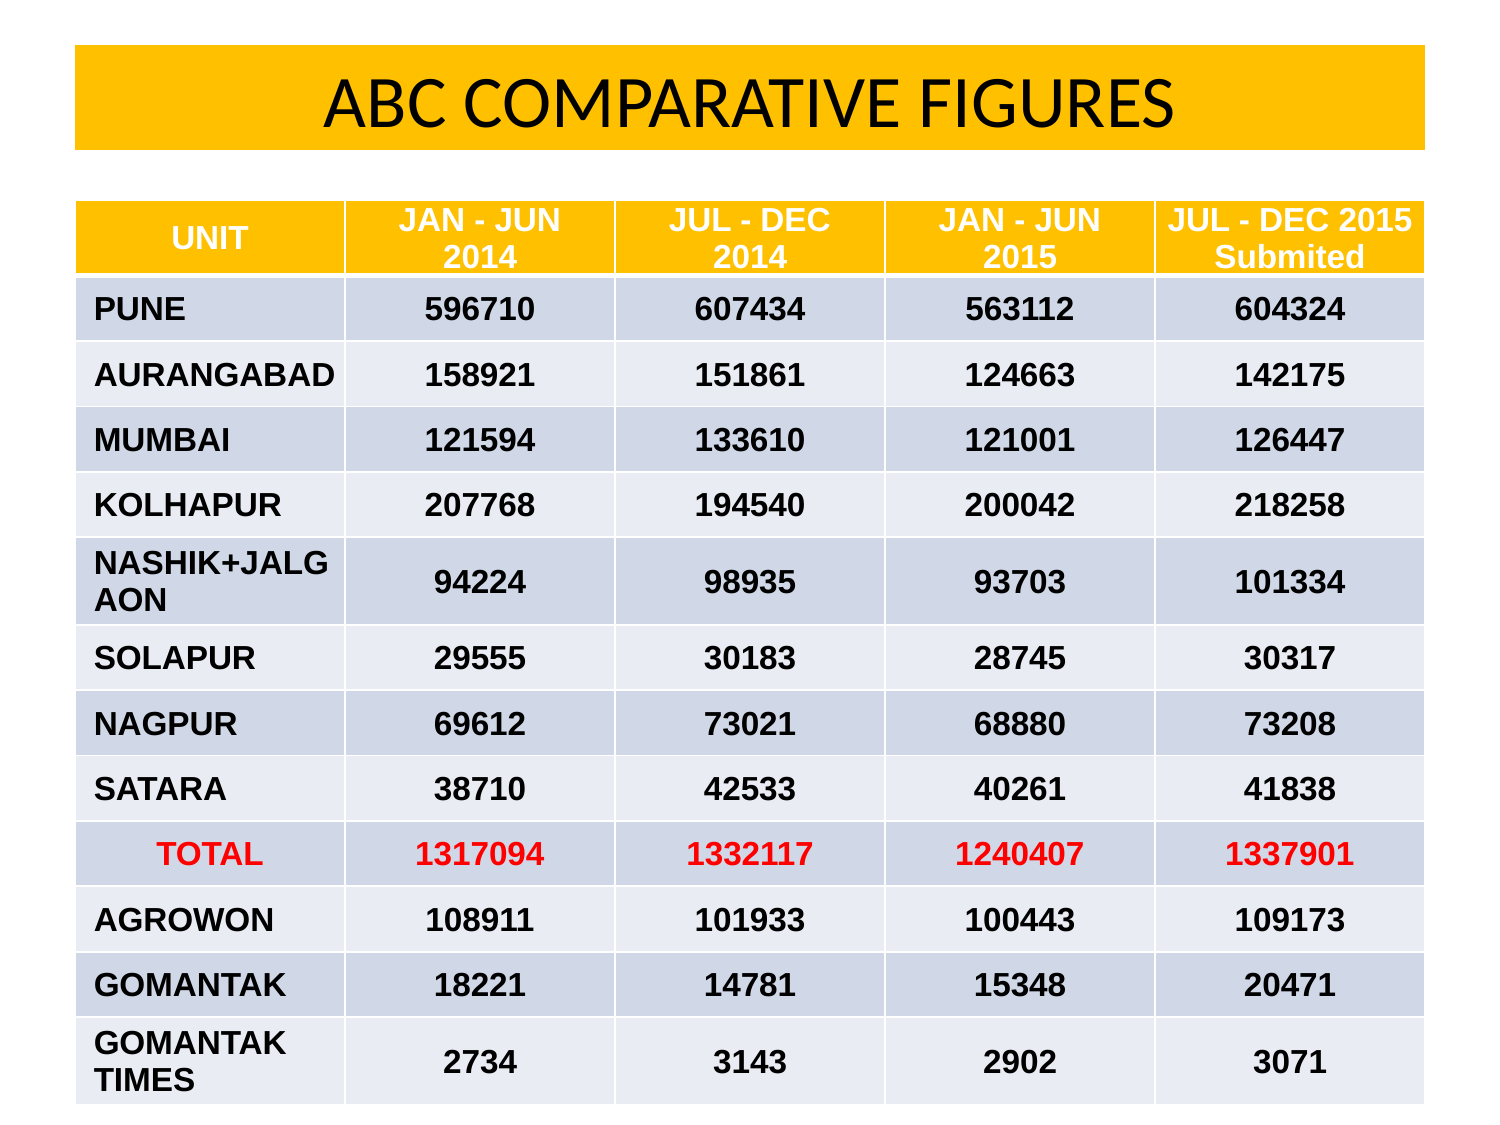

# ABC COMPARATIVE FIGURES
| UNIT | JAN - JUN 2014 | JUL - DEC 2014 | JAN - JUN 2015 | JUL - DEC 2015 Submited |
| --- | --- | --- | --- | --- |
| PUNE | 596710 | 607434 | 563112 | 604324 |
| AURANGABAD | 158921 | 151861 | 124663 | 142175 |
| MUMBAI | 121594 | 133610 | 121001 | 126447 |
| KOLHAPUR | 207768 | 194540 | 200042 | 218258 |
| NASHIK+JALGAON | 94224 | 98935 | 93703 | 101334 |
| SOLAPUR | 29555 | 30183 | 28745 | 30317 |
| NAGPUR | 69612 | 73021 | 68880 | 73208 |
| SATARA | 38710 | 42533 | 40261 | 41838 |
| TOTAL | 1317094 | 1332117 | 1240407 | 1337901 |
| AGROWON | 108911 | 101933 | 100443 | 109173 |
| GOMANTAK | 18221 | 14781 | 15348 | 20471 |
| GOMANTAK TIMES | 2734 | 3143 | 2902 | 3071 |